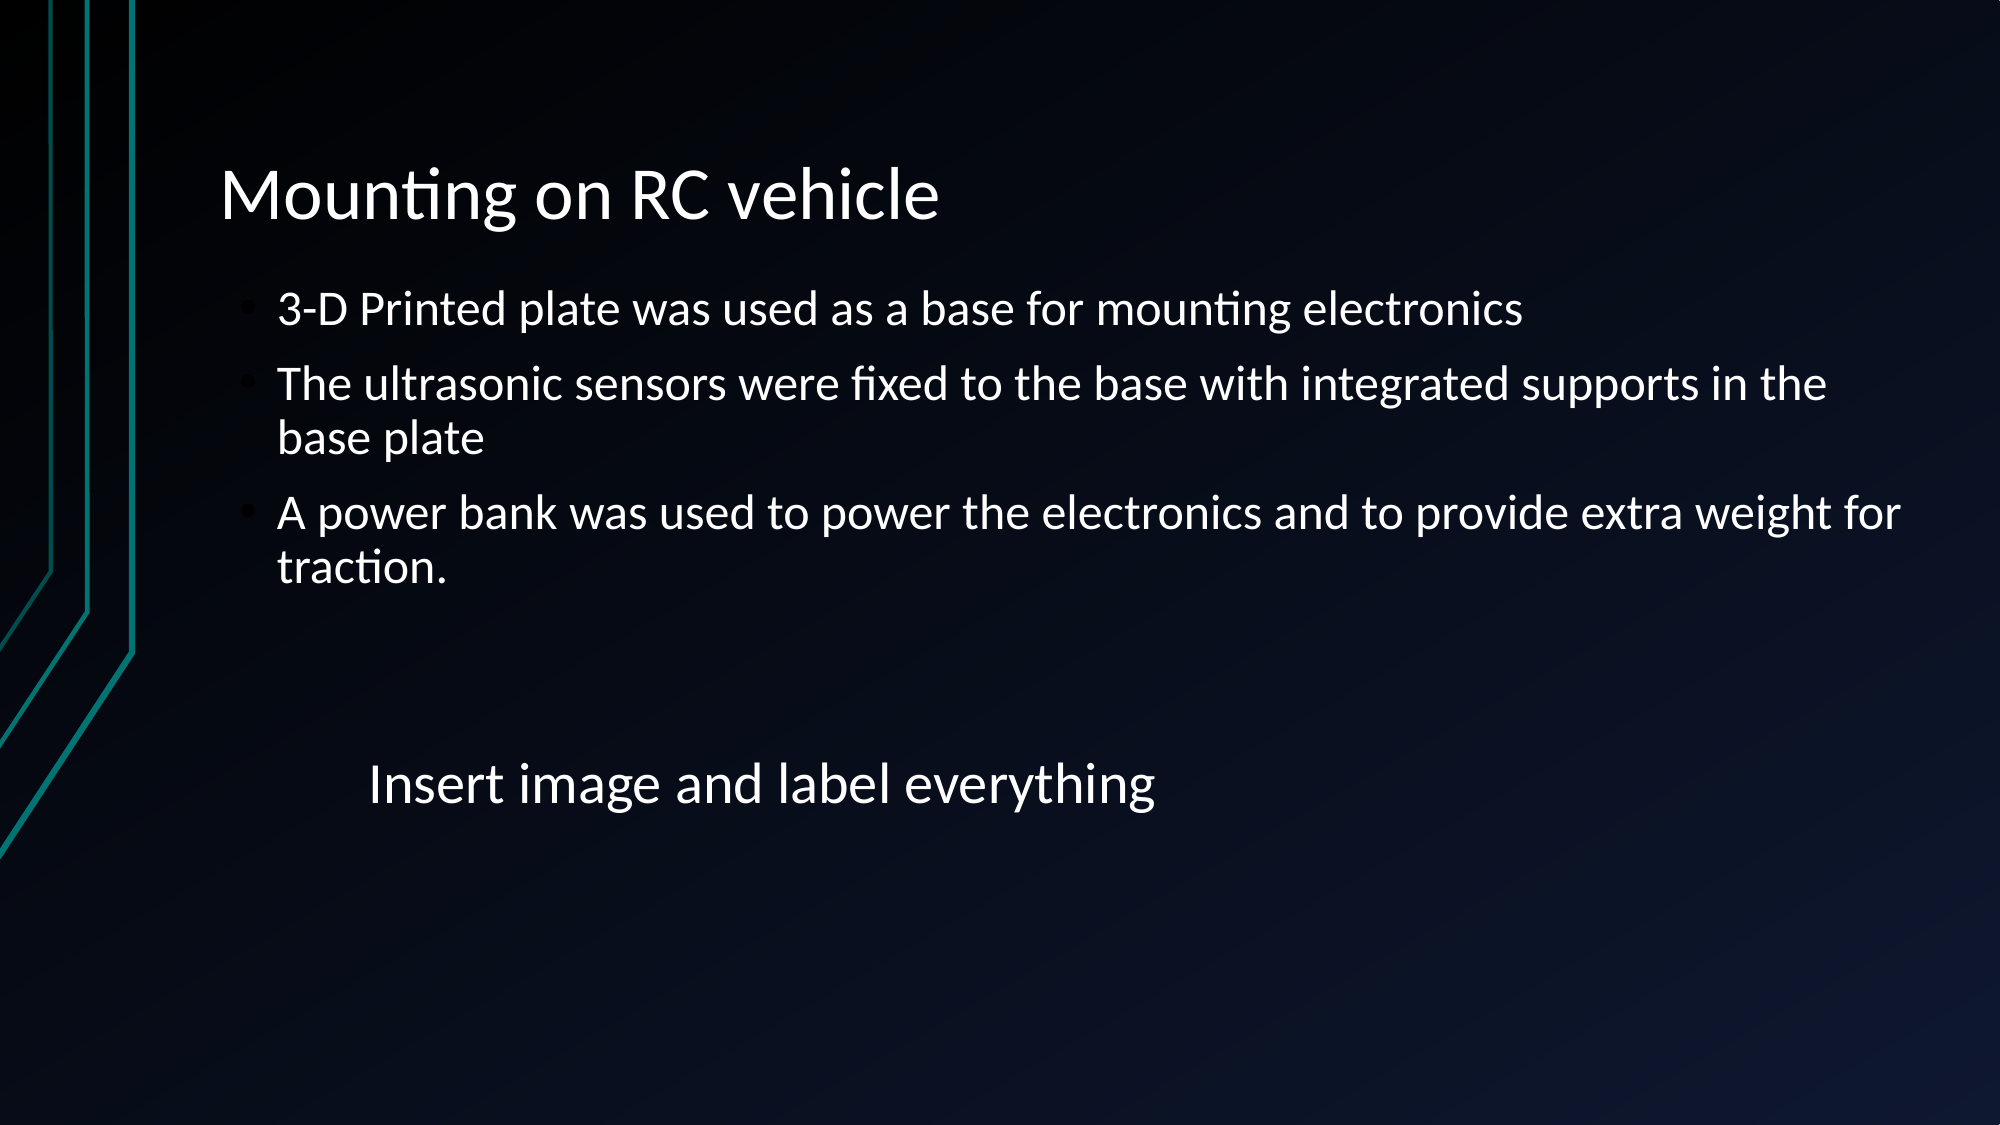

# Mounting on RC vehicle
3-D Printed plate was used as a base for mounting electronics
The ultrasonic sensors were fixed to the base with integrated supports in the base plate
A power bank was used to power the electronics and to provide extra weight for traction.
Insert image and label everything